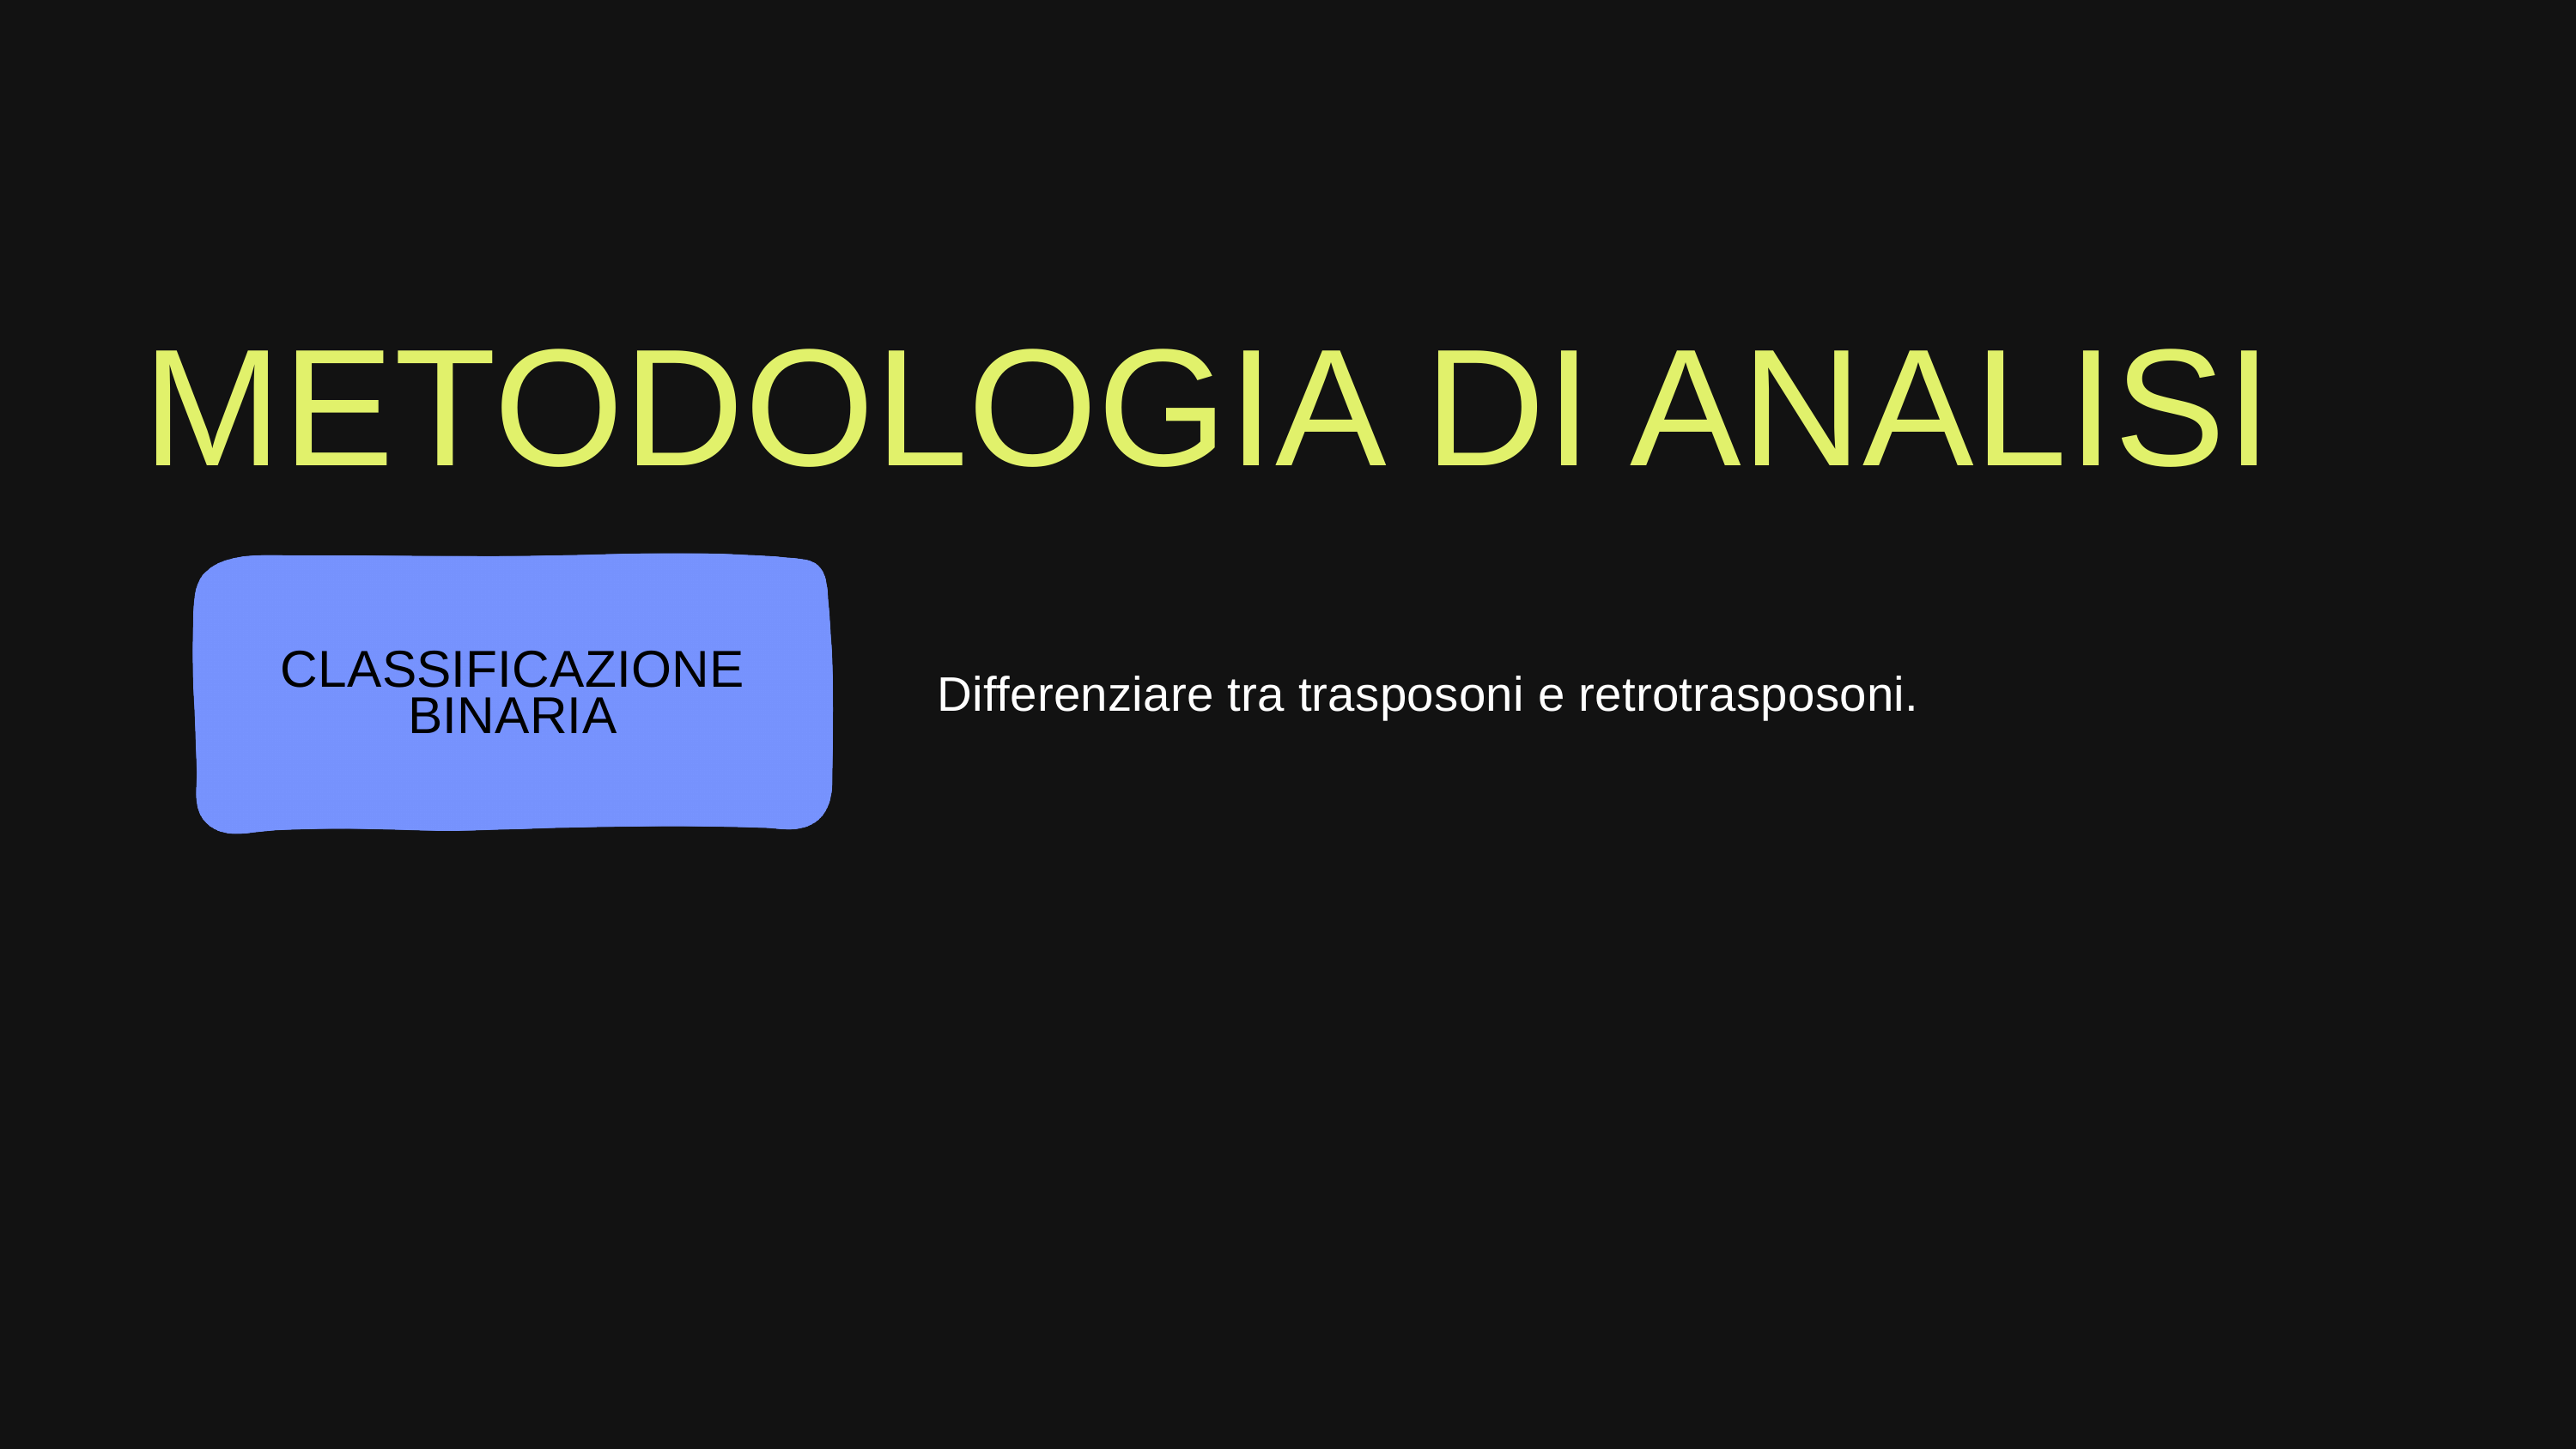

METODOLOGIA DI ANALISI

CLASSIFICAZIONE
BINARIA
Differenziare tra trasposoni e retrotrasposoni.